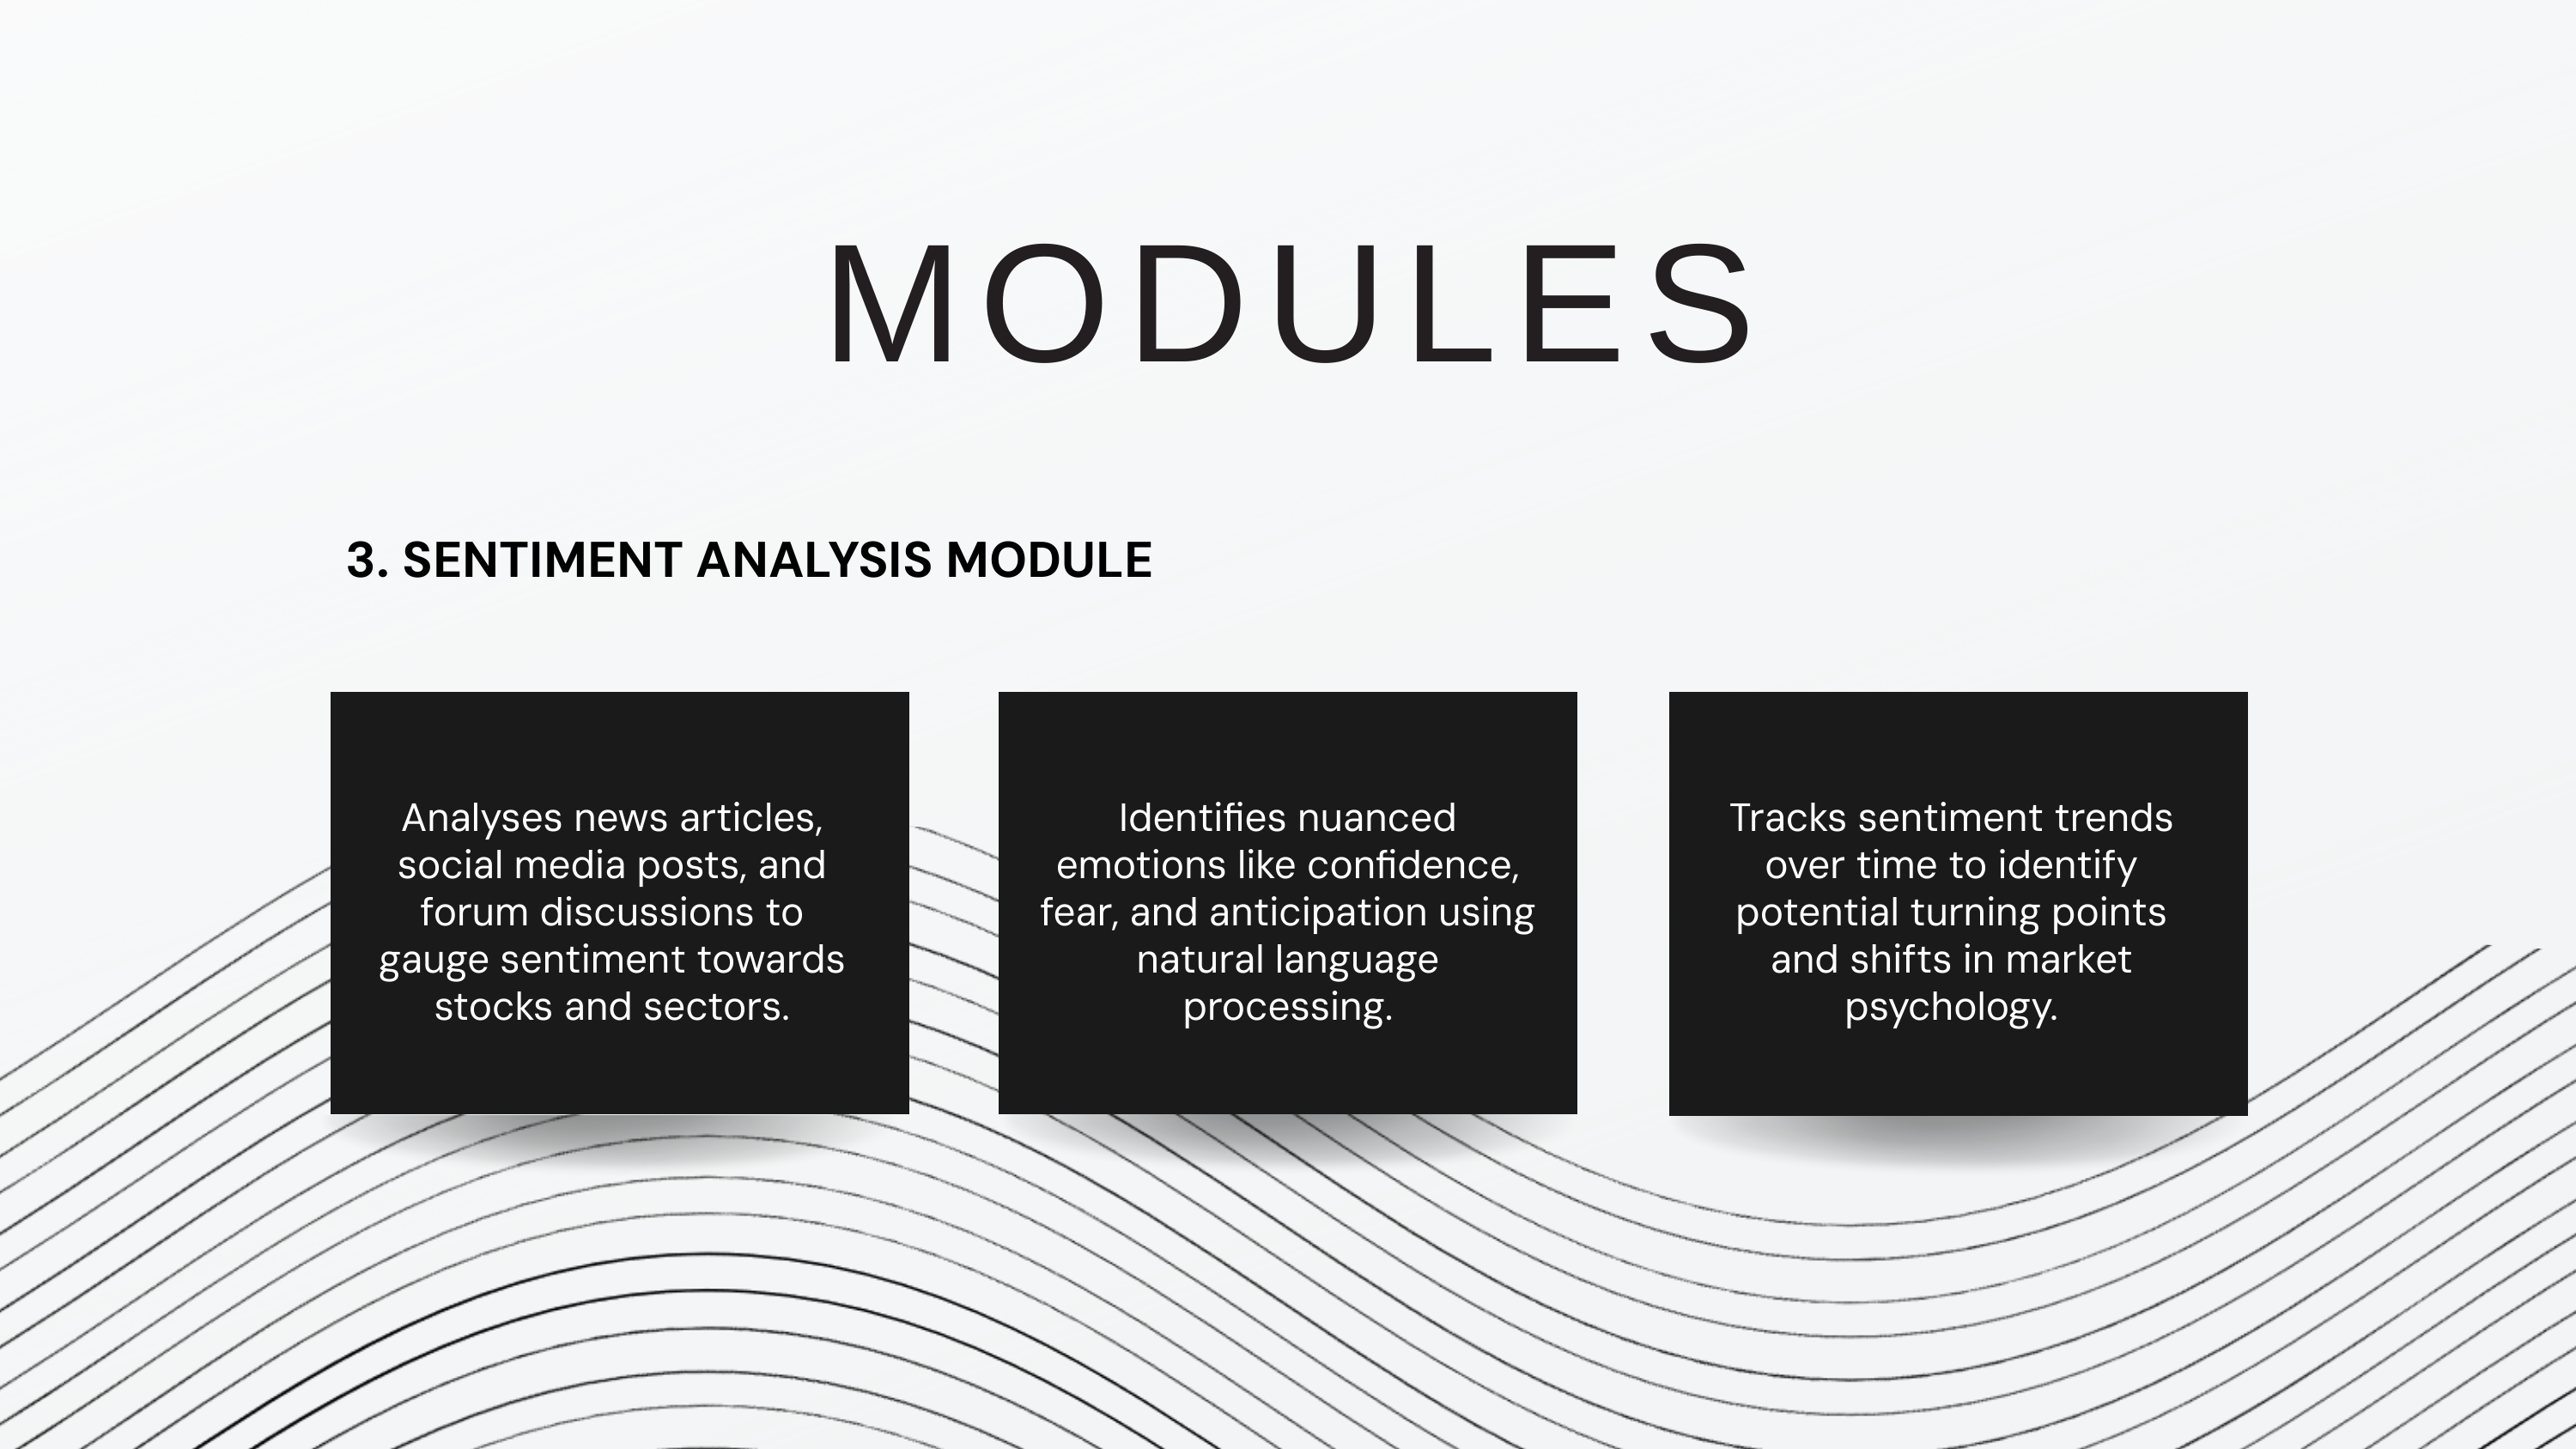

MODULES
 3. SENTIMENT ANALYSIS MODULE

Identifies nuanced emotions like confidence, fear, and anticipation using natural language processing.

Tracks sentiment trends over time to identify potential turning points and shifts in market psychology.
Analyses news articles, social media posts, and forum discussions to gauge sentiment towards stocks and sectors.